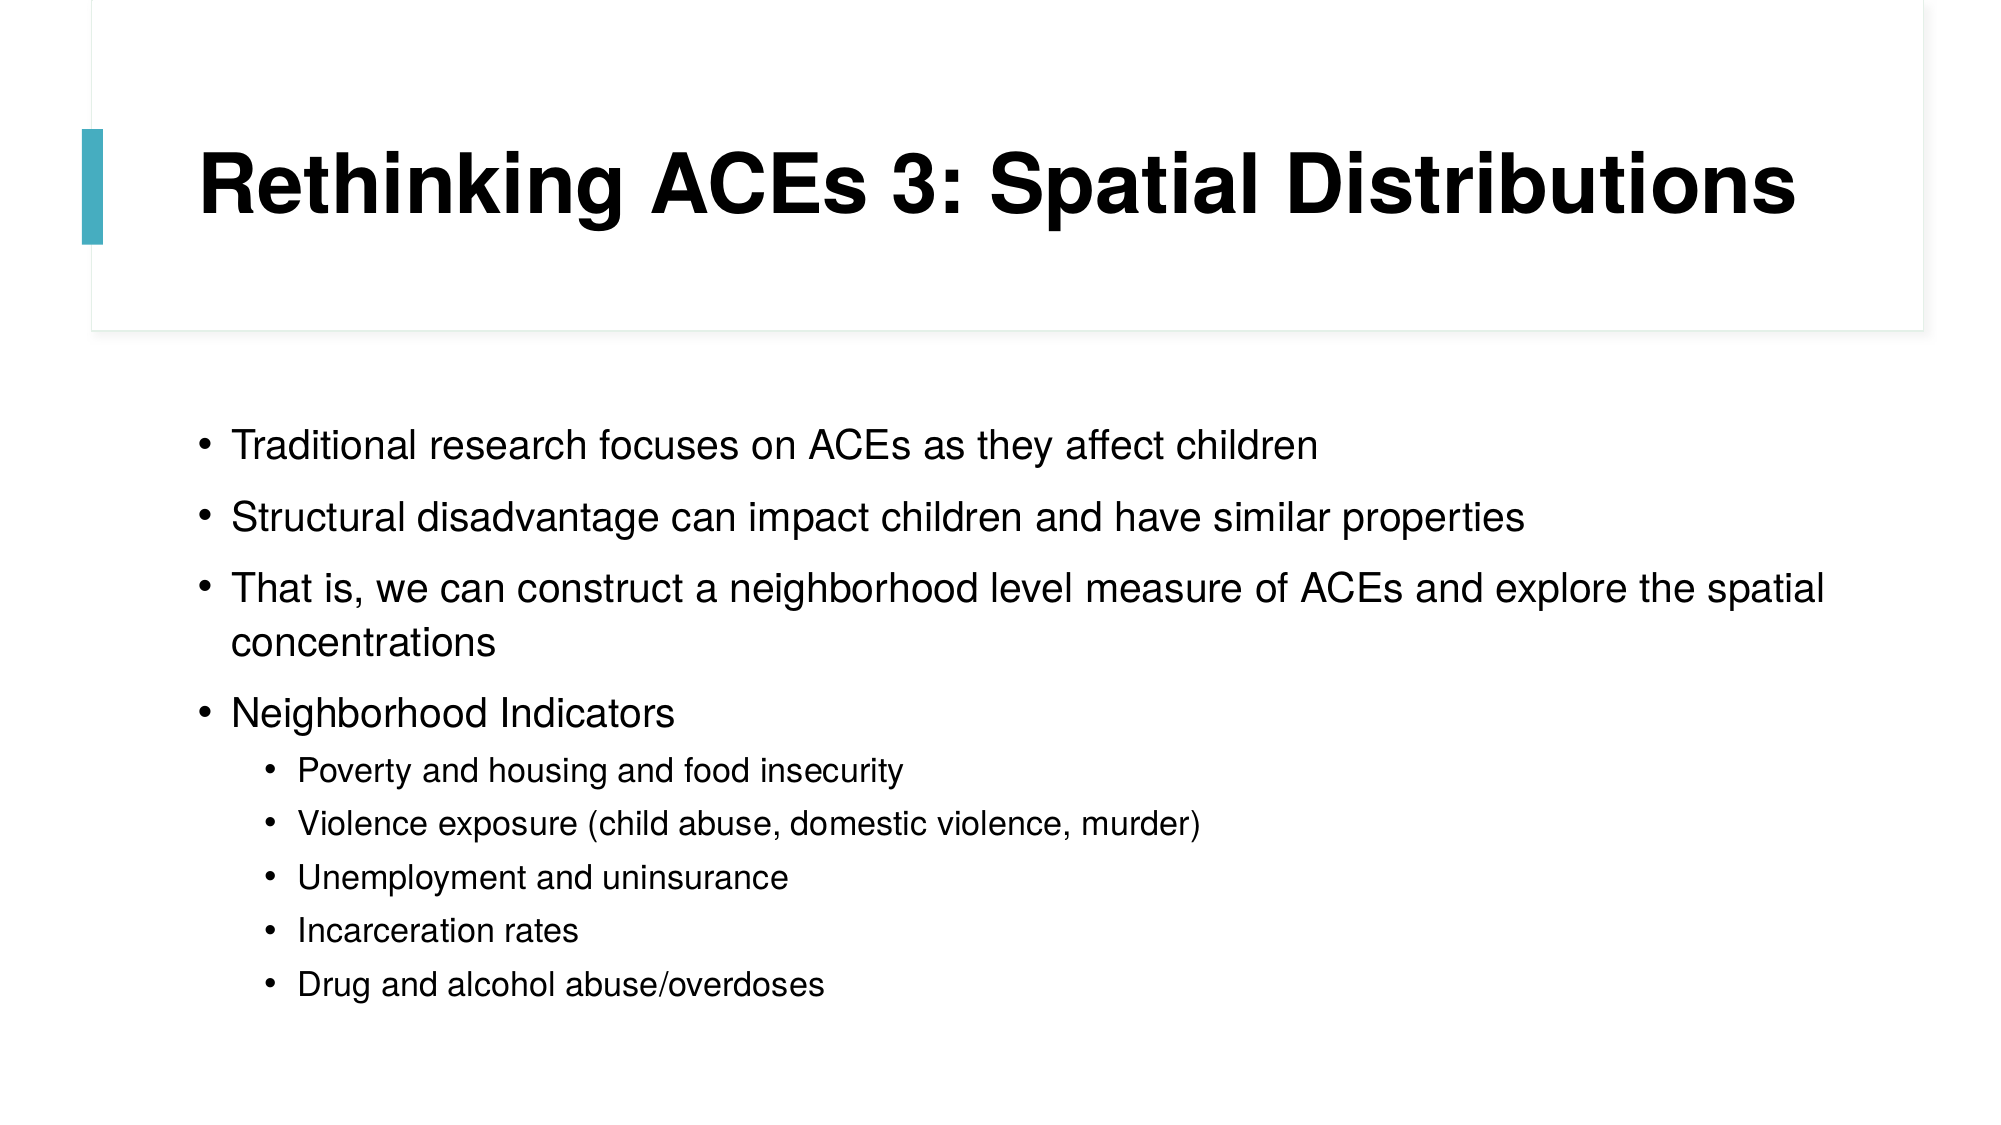

# Rethinking ACEs 3: Spatial Distributions
Traditional research focuses on ACEs as they affect children
Structural disadvantage can impact children and have similar properties
That is, we can construct a neighborhood level measure of ACEs and explore the spatial concentrations
Neighborhood Indicators
Poverty and housing and food insecurity
Violence exposure (child abuse, domestic violence, murder)
Unemployment and uninsurance
Incarceration rates
Drug and alcohol abuse/overdoses